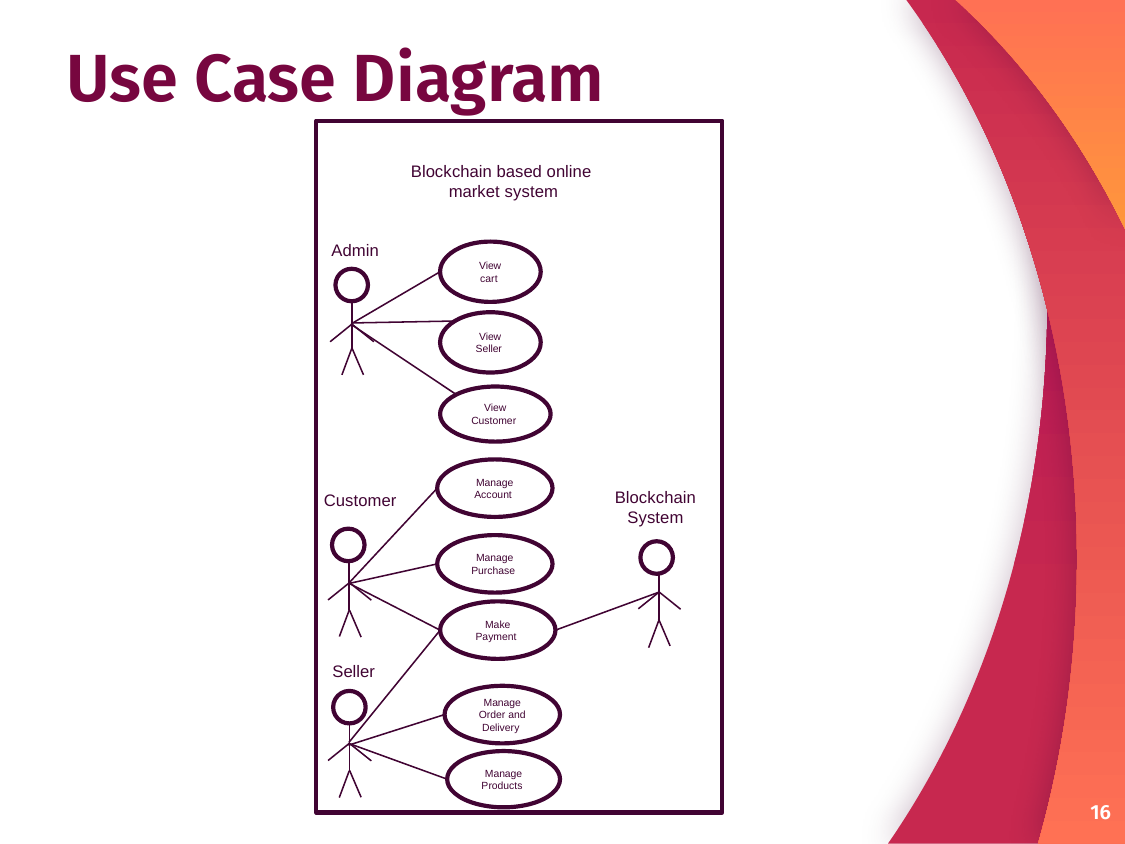

# Use Case Diagram

Blockchain based online
market system
Admin
View cart

View Seller
View Customer
Manage Account
Blockchain System
Customer

Manage Purchase

Make Payment
Seller
Manage Order and Delivery

Manage Products
16